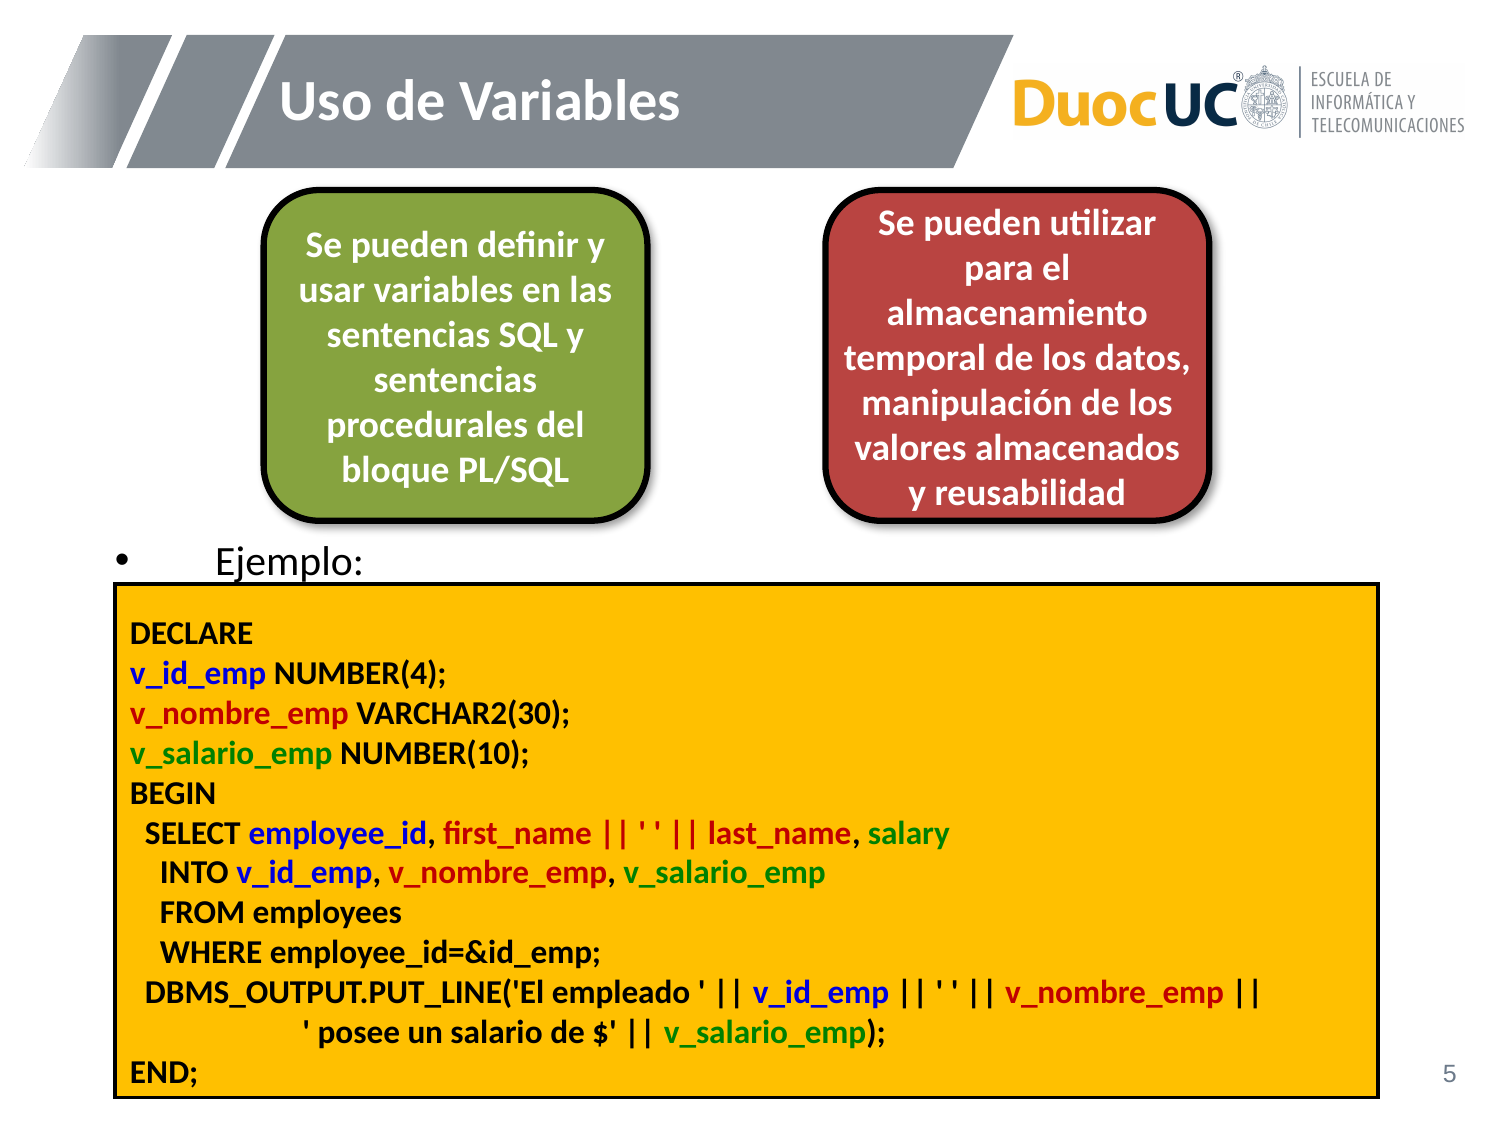

# Uso de Variables
Se pueden definir y usar variables en las sentencias SQL y sentencias procedurales del bloque PL/SQL
Se pueden utilizar para el almacenamiento temporal de los datos, manipulación de los valores almacenados y reusabilidad
Ejemplo:

DECLARE
v_id_emp NUMBER(4);
v_nombre_emp VARCHAR2(30);
v_salario_emp NUMBER(10);
BEGIN
  SELECT employee_id, first_name || ' ' || last_name, salary
    INTO v_id_emp, v_nombre_emp, v_salario_emp
    FROM employees
    WHERE employee_id=&id_emp;
  DBMS_OUTPUT.PUT_LINE('El empleado ' || v_id_emp || ' ' || v_nombre_emp ||
                       ' posee un salario de $' || v_salario_emp);
END;